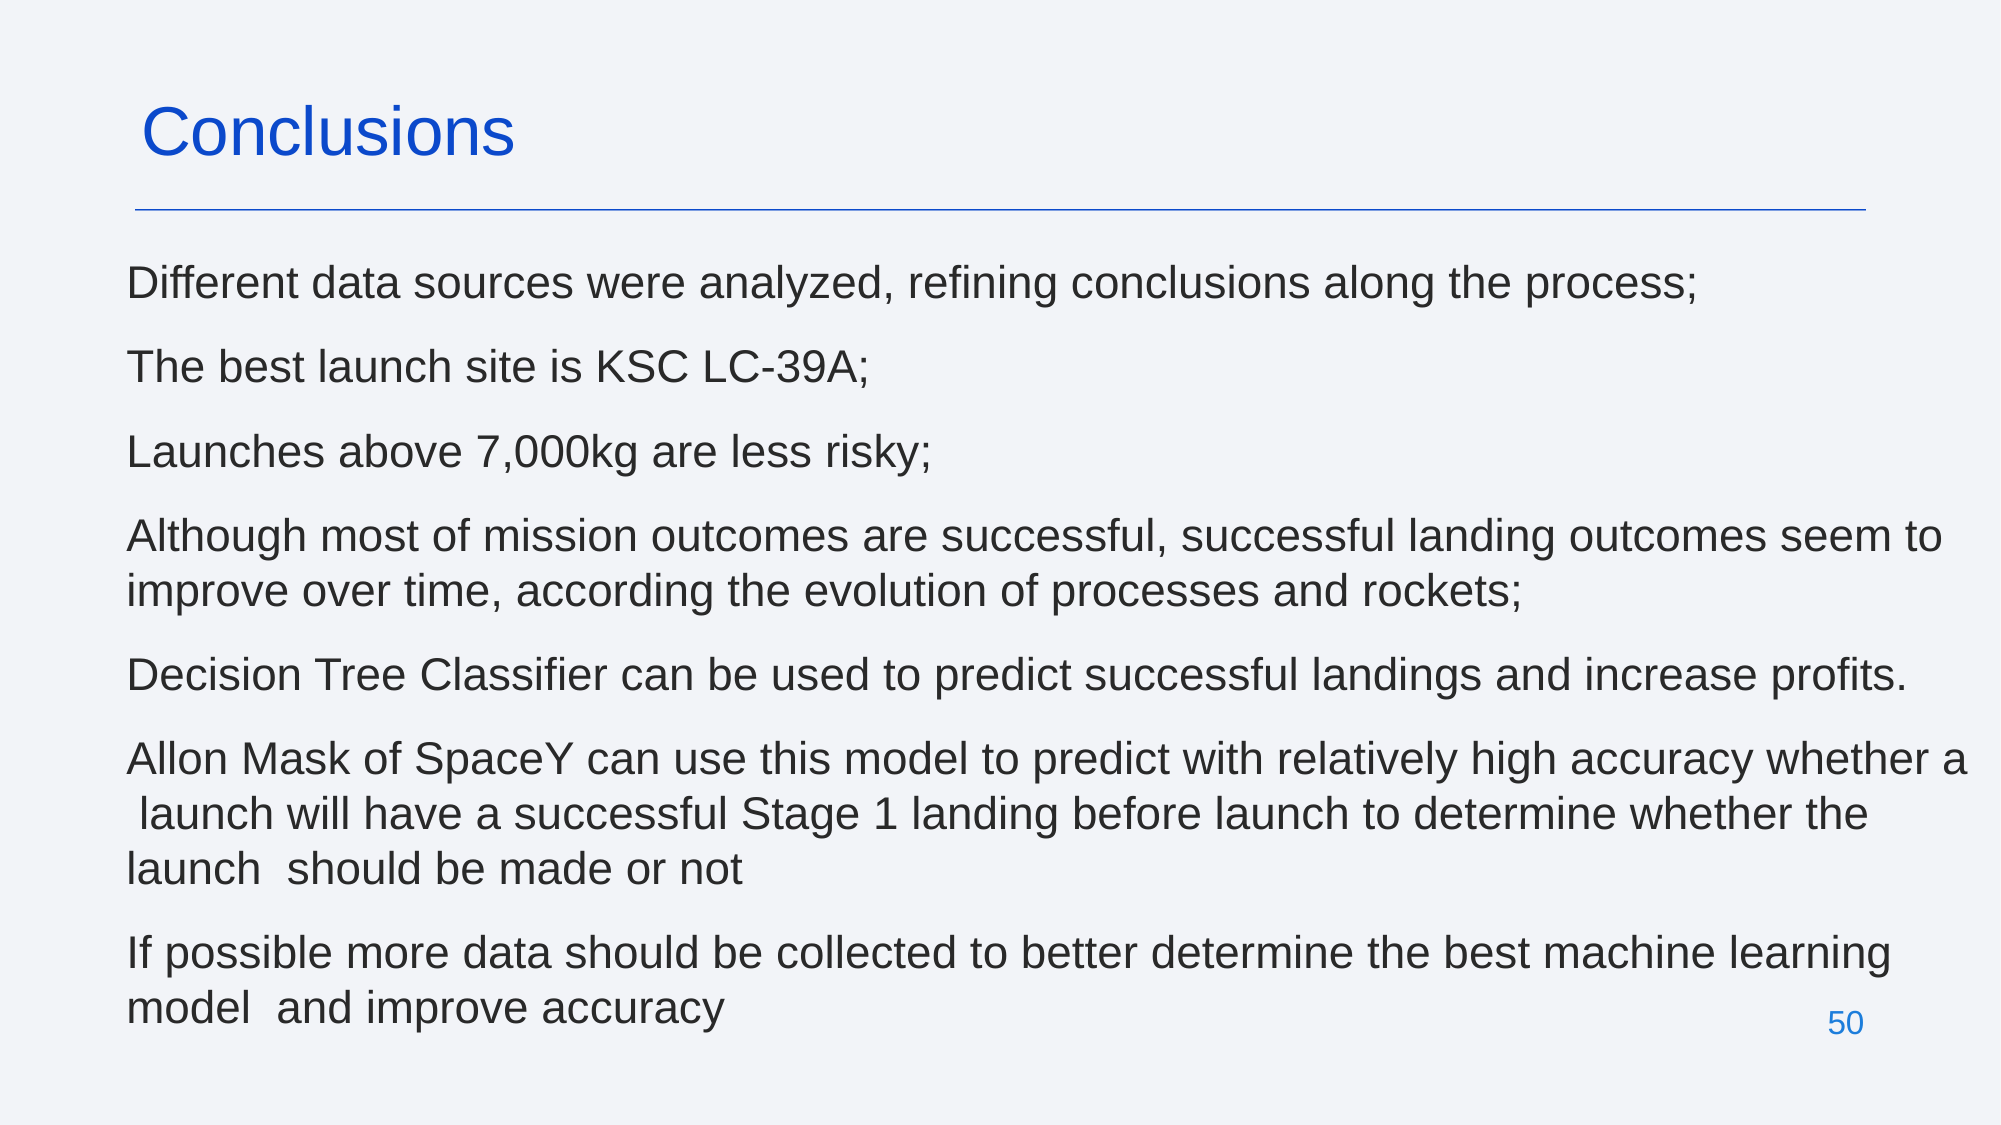

Conclusions
Different data sources were analyzed, refining conclusions along the process;
The best launch site is KSC LC-39A;
Launches above 7,000kg are less risky;
Although most of mission outcomes are successful, successful landing outcomes seem to improve over time, according the evolution of processes and rockets;
Decision Tree Classifier can be used to predict successful landings and increase profits.
Allon Mask of SpaceY can use this model to predict with relatively high accuracy whether a  launch will have a successful Stage 1 landing before launch to determine whether the launch  should be made or not
If possible more data should be collected to better determine the best machine learning model  and improve accuracy

50